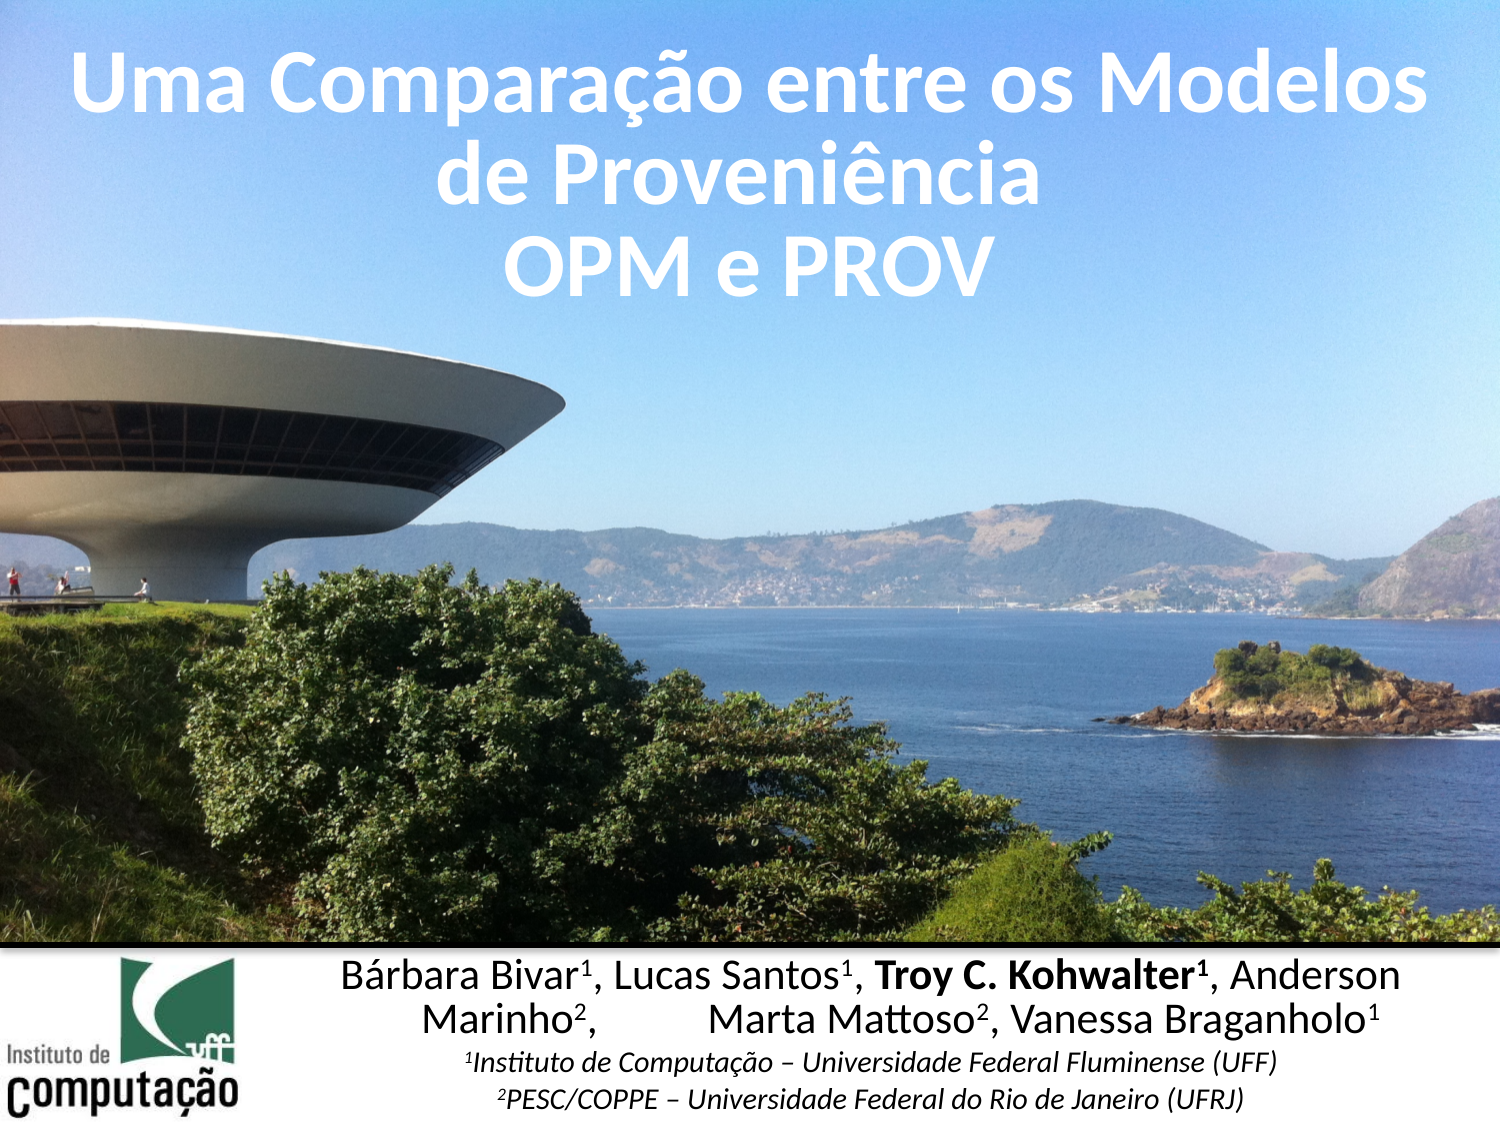

# Uma Comparação entre os Modelos de Proveniência OPM e PROV
Bárbara Bivar1, Lucas Santos1, Troy C. Kohwalter1, Anderson Marinho2,           Marta Mattoso2, Vanessa Braganholo1
1Instituto de Computação – Universidade Federal Fluminense (UFF)
2PESC/COPPE – Universidade Federal do Rio de Janeiro (UFRJ)